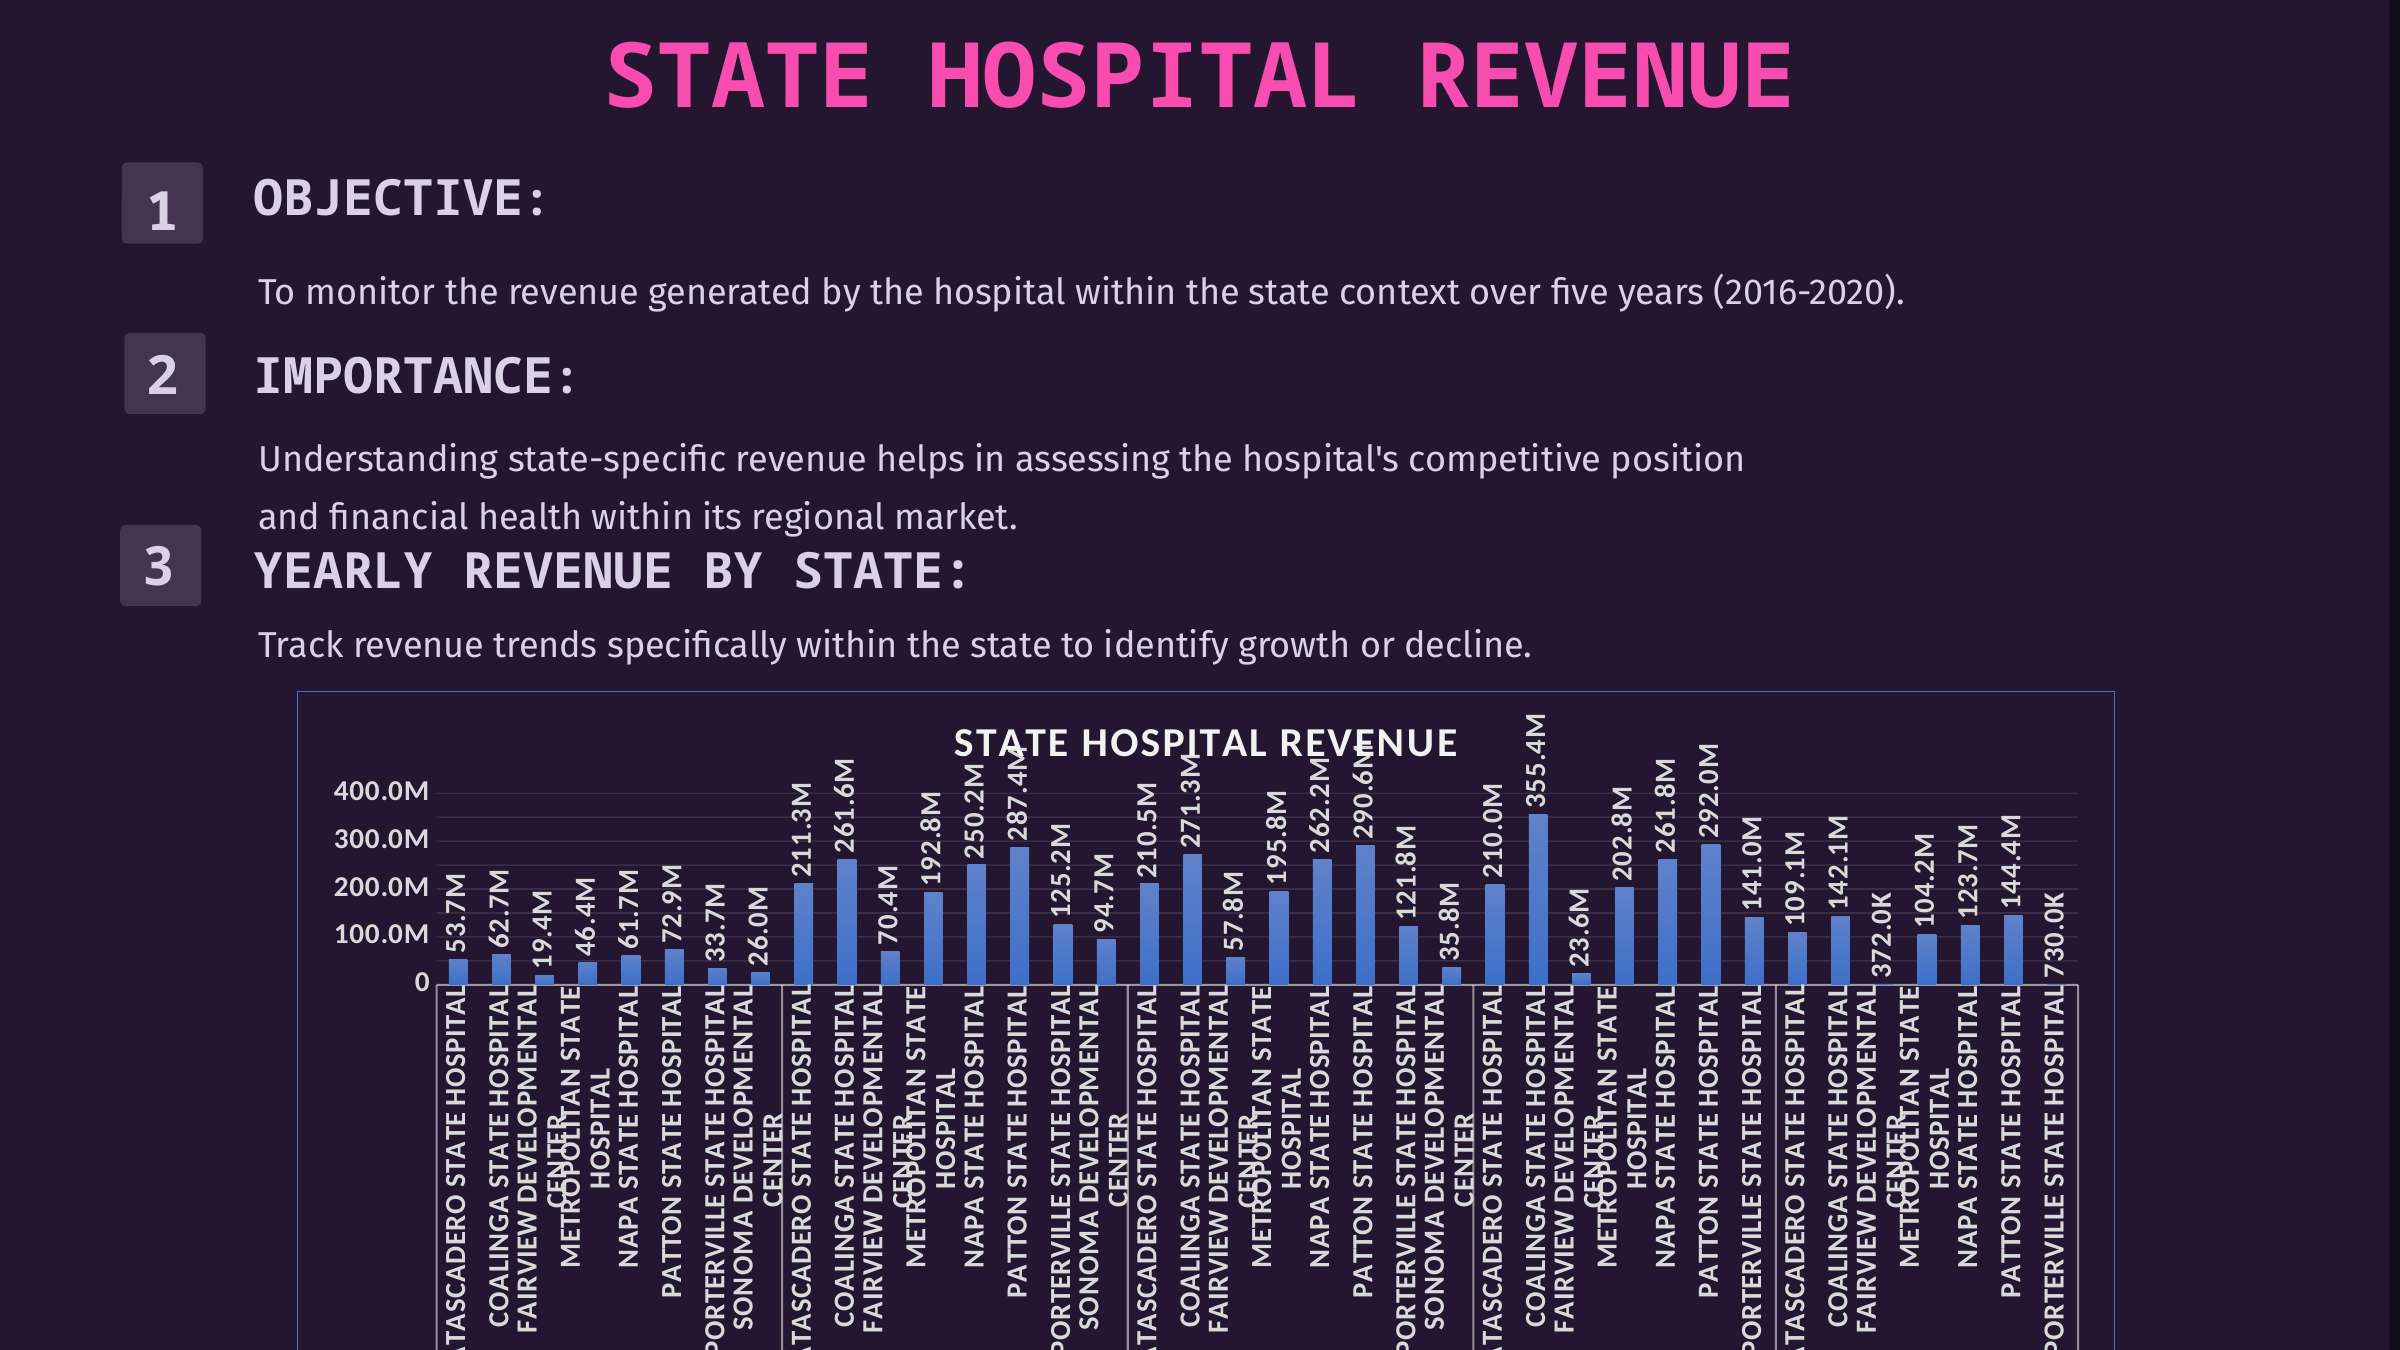

STATE HOSPITAL REVENUE
TOTAL DISCHARGE
OBJECTIVE:

1

[unsupported chart]

To monitor the revenue generated by the hospital within the state context over five years (2016-2020).

IMPORTANCE:
2
Understanding state-specific revenue helps in assessing the hospital's competitive position
and financial health within its regional market.

3
YEARLY REVENUE BY STATE:
Track revenue trends specifically within the state to identify growth or decline.

### Chart: STATE HOSPITAL REVENUE

| Category | Total |
|---|---|
| ATASCADERO STATE HOSPITAL | 53694804.0 |
| COALINGA STATE HOSPITAL | 62687840.0 |
| FAIRVIEW DEVELOPMENTAL CENTER | 19368767.0 |
| METROPOLITAN STATE HOSPITAL | 46448221.0 |
| NAPA STATE HOSPITAL | 61710072.0 |
| PATTON STATE HOSPITAL | 72941834.0 |
| PORTERVILLE STATE HOSPITAL | 33732298.0 |
| SONOMA DEVELOPMENTAL CENTER | 25978690.0 |
| ATASCADERO STATE HOSPITAL | 211285473.0 |
| COALINGA STATE HOSPITAL | 261555713.0 |
| FAIRVIEW DEVELOPMENTAL CENTER | 70360184.0 |
| METROPOLITAN STATE HOSPITAL | 192792155.0 |
| NAPA STATE HOSPITAL | 250171803.0 |
| PATTON STATE HOSPITAL | 287400739.0 |
| PORTERVILLE STATE HOSPITAL | 125235682.0 |
| SONOMA DEVELOPMENTAL CENTER | 94669625.0 |
| ATASCADERO STATE HOSPITAL | 210502644.0 |
| COALINGA STATE HOSPITAL | 271306968.0 |
| FAIRVIEW DEVELOPMENTAL CENTER | 57805052.0 |
| METROPOLITAN STATE HOSPITAL | 195812650.0 |
| NAPA STATE HOSPITAL | 262158959.0 |
| PATTON STATE HOSPITAL | 290564023.0 |
| PORTERVILLE STATE HOSPITAL | 121774478.0 |
| SONOMA DEVELOPMENTAL CENTER | 35755027.0 |
| ATASCADERO STATE HOSPITAL | 210022534.0 |
| COALINGA STATE HOSPITAL | 355401365.0 |
| FAIRVIEW DEVELOPMENTAL CENTER | 23597639.0 |
| METROPOLITAN STATE HOSPITAL | 202769430.0 |
| NAPA STATE HOSPITAL | 261832244.0 |
| PATTON STATE HOSPITAL | 292027808.0 |
| PORTERVILLE STATE HOSPITAL | 140993520.0 |
| ATASCADERO STATE HOSPITAL | 109120374.0 |
| COALINGA STATE HOSPITAL | 142063334.0 |
| FAIRVIEW DEVELOPMENTAL CENTER | 372013.0 |
| METROPOLITAN STATE HOSPITAL | 104248909.0 |
| NAPA STATE HOSPITAL | 123700210.0 |
| PATTON STATE HOSPITAL | 144438410.0 |
| PORTERVILLE STATE HOSPITAL | 730001.0 |